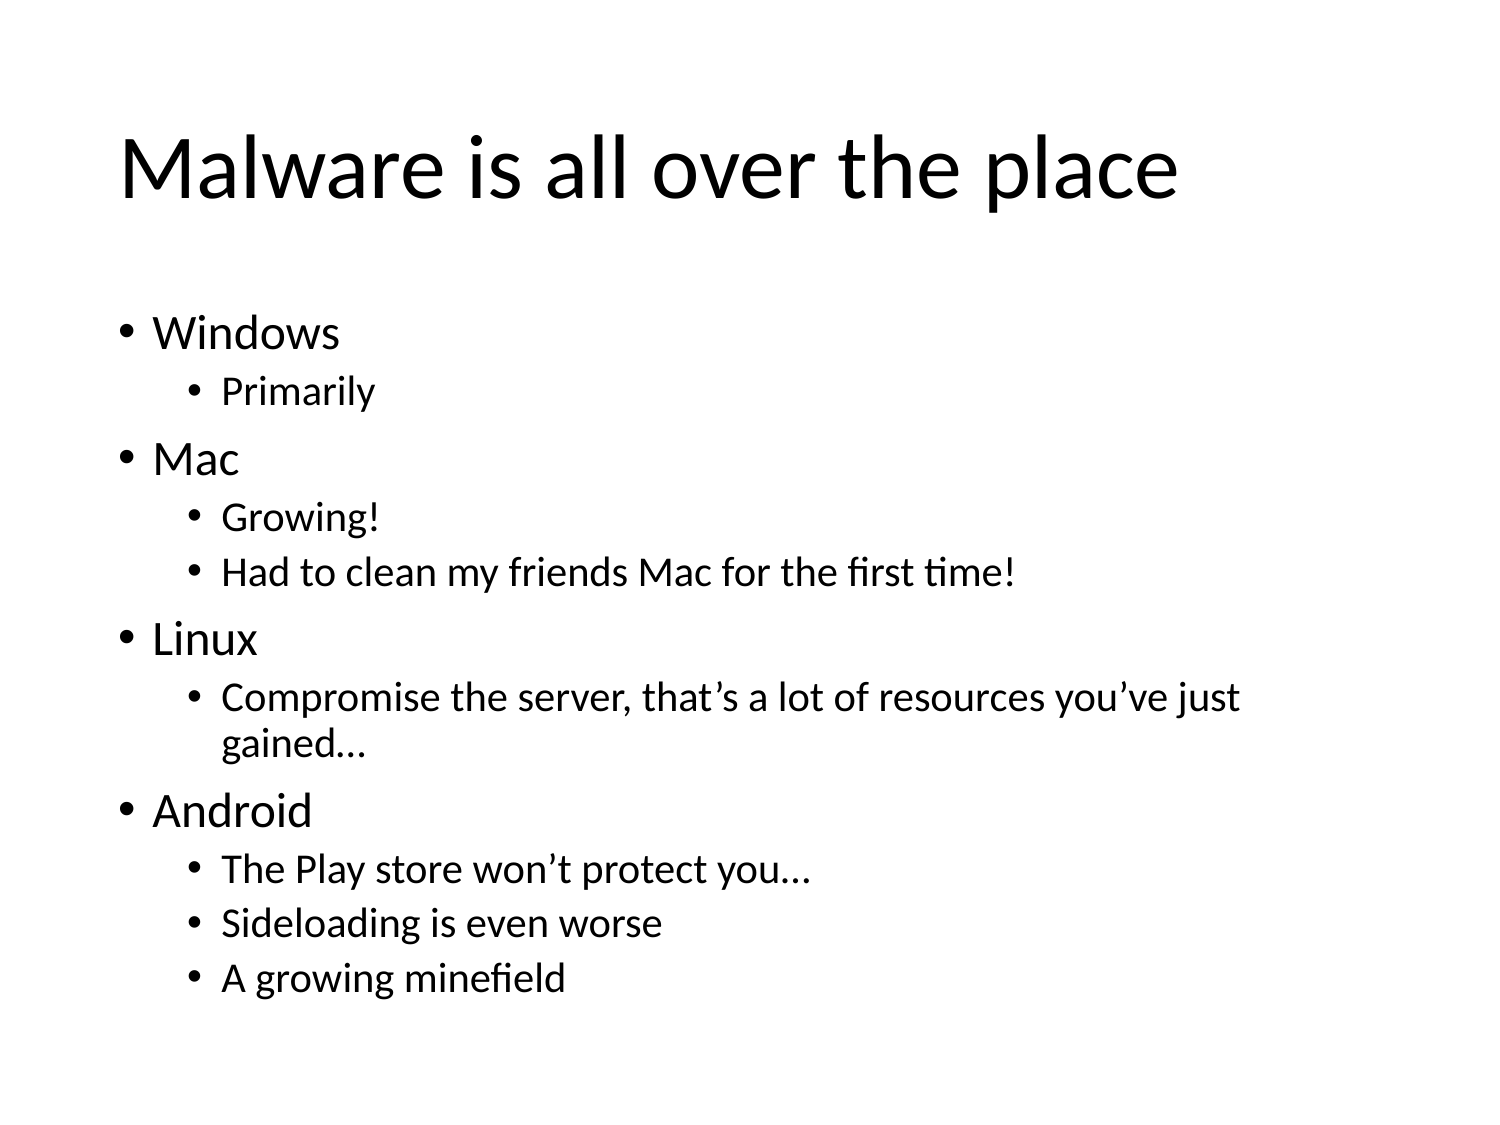

# Malware is all over the place
Windows
Primarily
Mac
Growing!
Had to clean my friends Mac for the first time!
Linux
Compromise the server, that’s a lot of resources you’ve just gained…
Android
The Play store won’t protect you…
Sideloading is even worse
A growing minefield